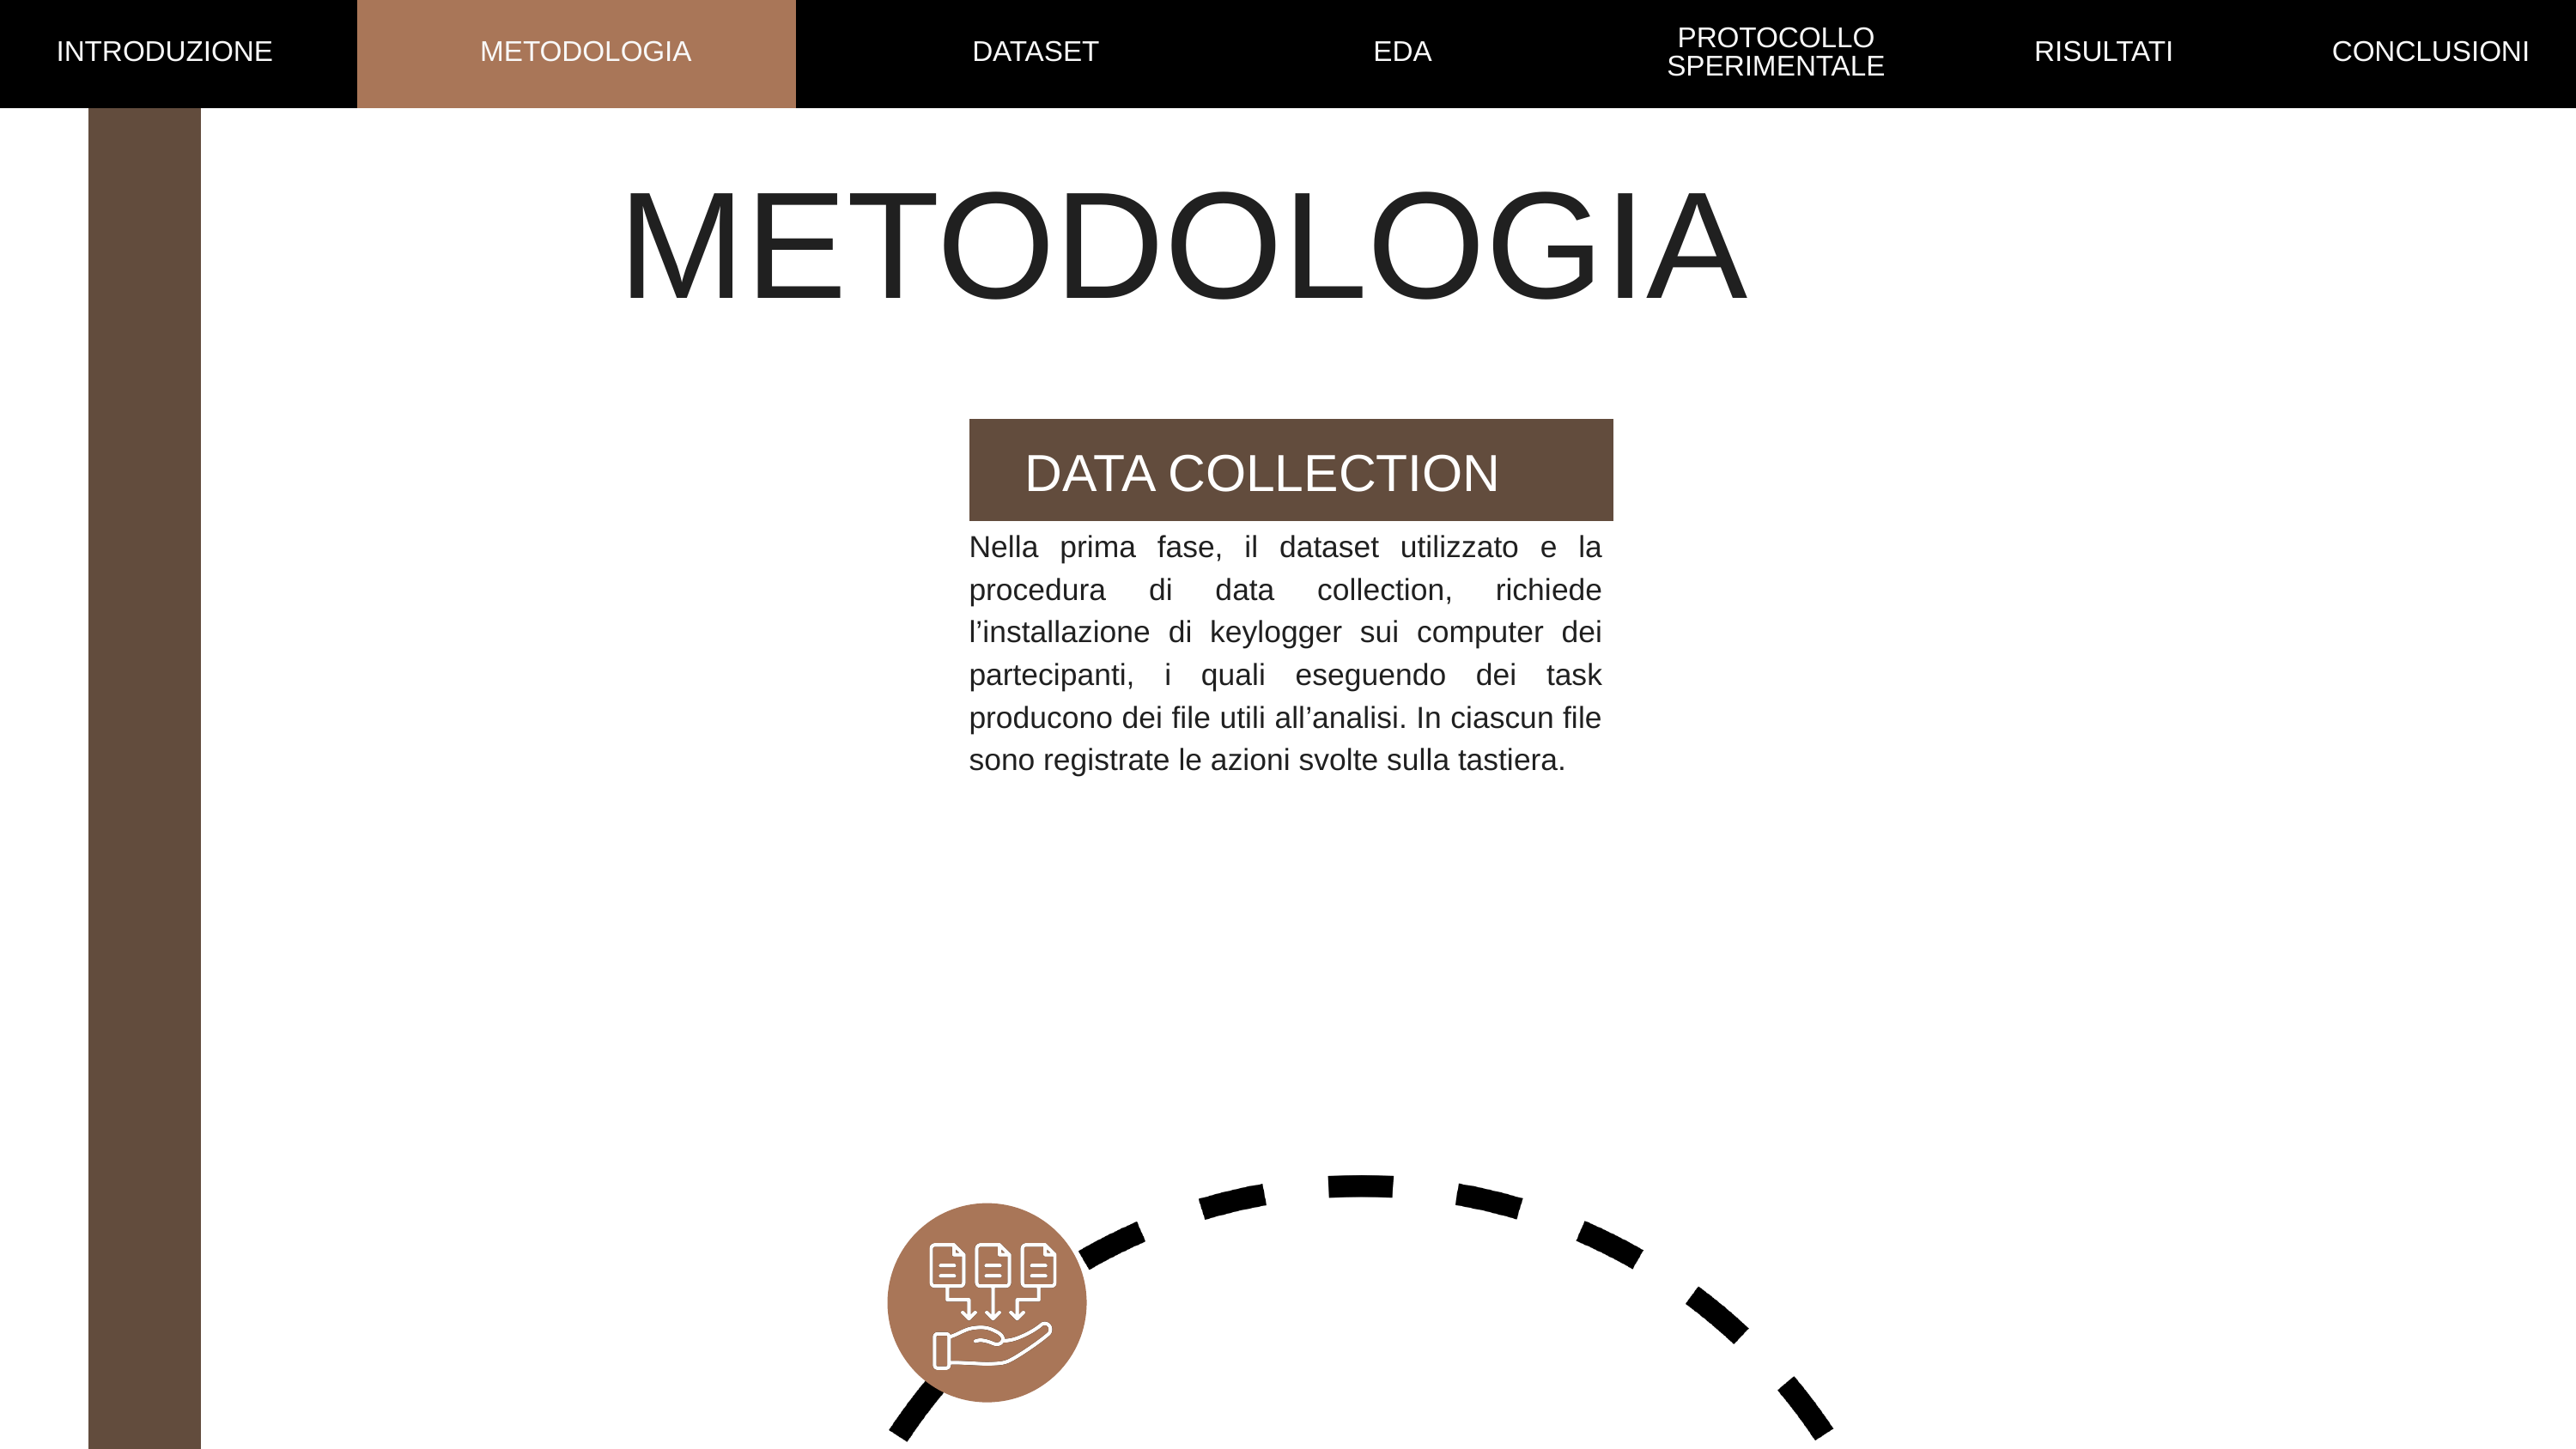

PROTOCOLLO SPERIMENTALE
INTRODUZIONE
METODOLOGIA
DATASET
EDA
RISULTATI
CONCLUSIONI
METODOLOGIA

FEATURES EXTRACTION

DATA COLLECTION
Nella seconda fase di la features extraction, partendo dai dati di ciascun partecipante, è possibile estrarre delle caratteristiche utili all’implementazione dei modelli di machine learning. Le informazioni di ciascun partecipante vengono aggregate rispetto alle informazioni demografiche.
Nella prima fase, il dataset utilizzato e la procedura di data collection, richiede l’installazione di keylogger sui computer dei partecipanti, i quali eseguendo dei task producono dei file utili all’analisi. In ciascun file sono registrate le azioni svolte sulla tastiera.